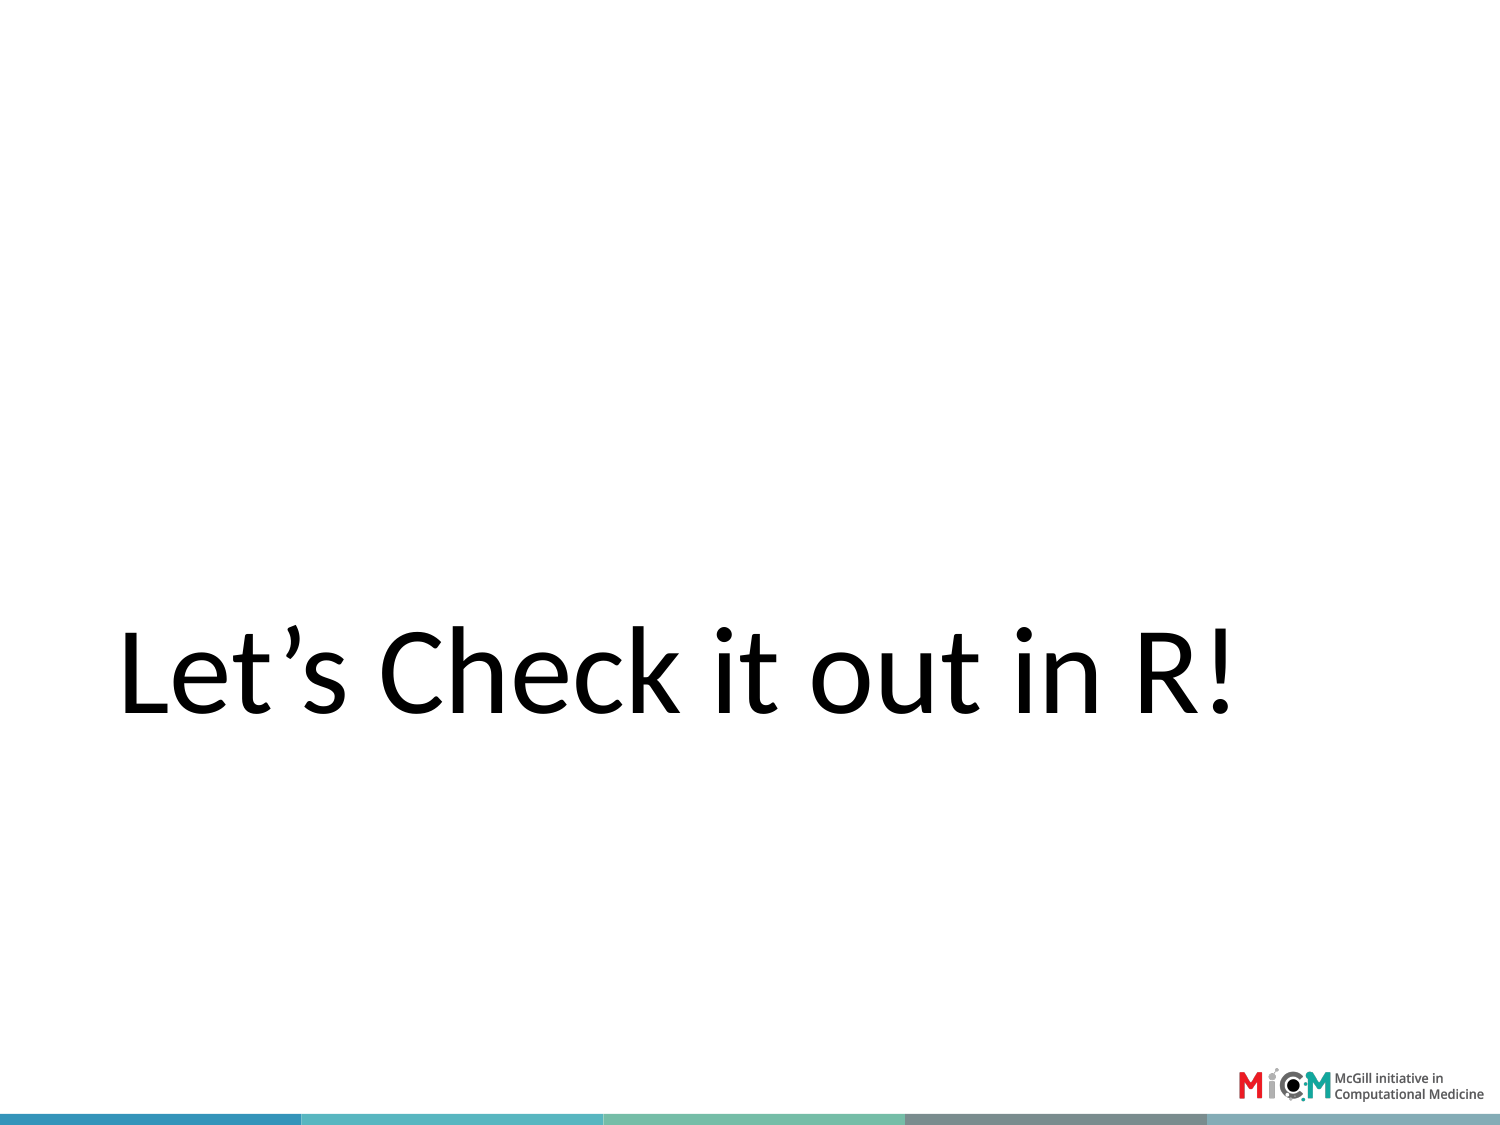

# Let’s Check it out in R!